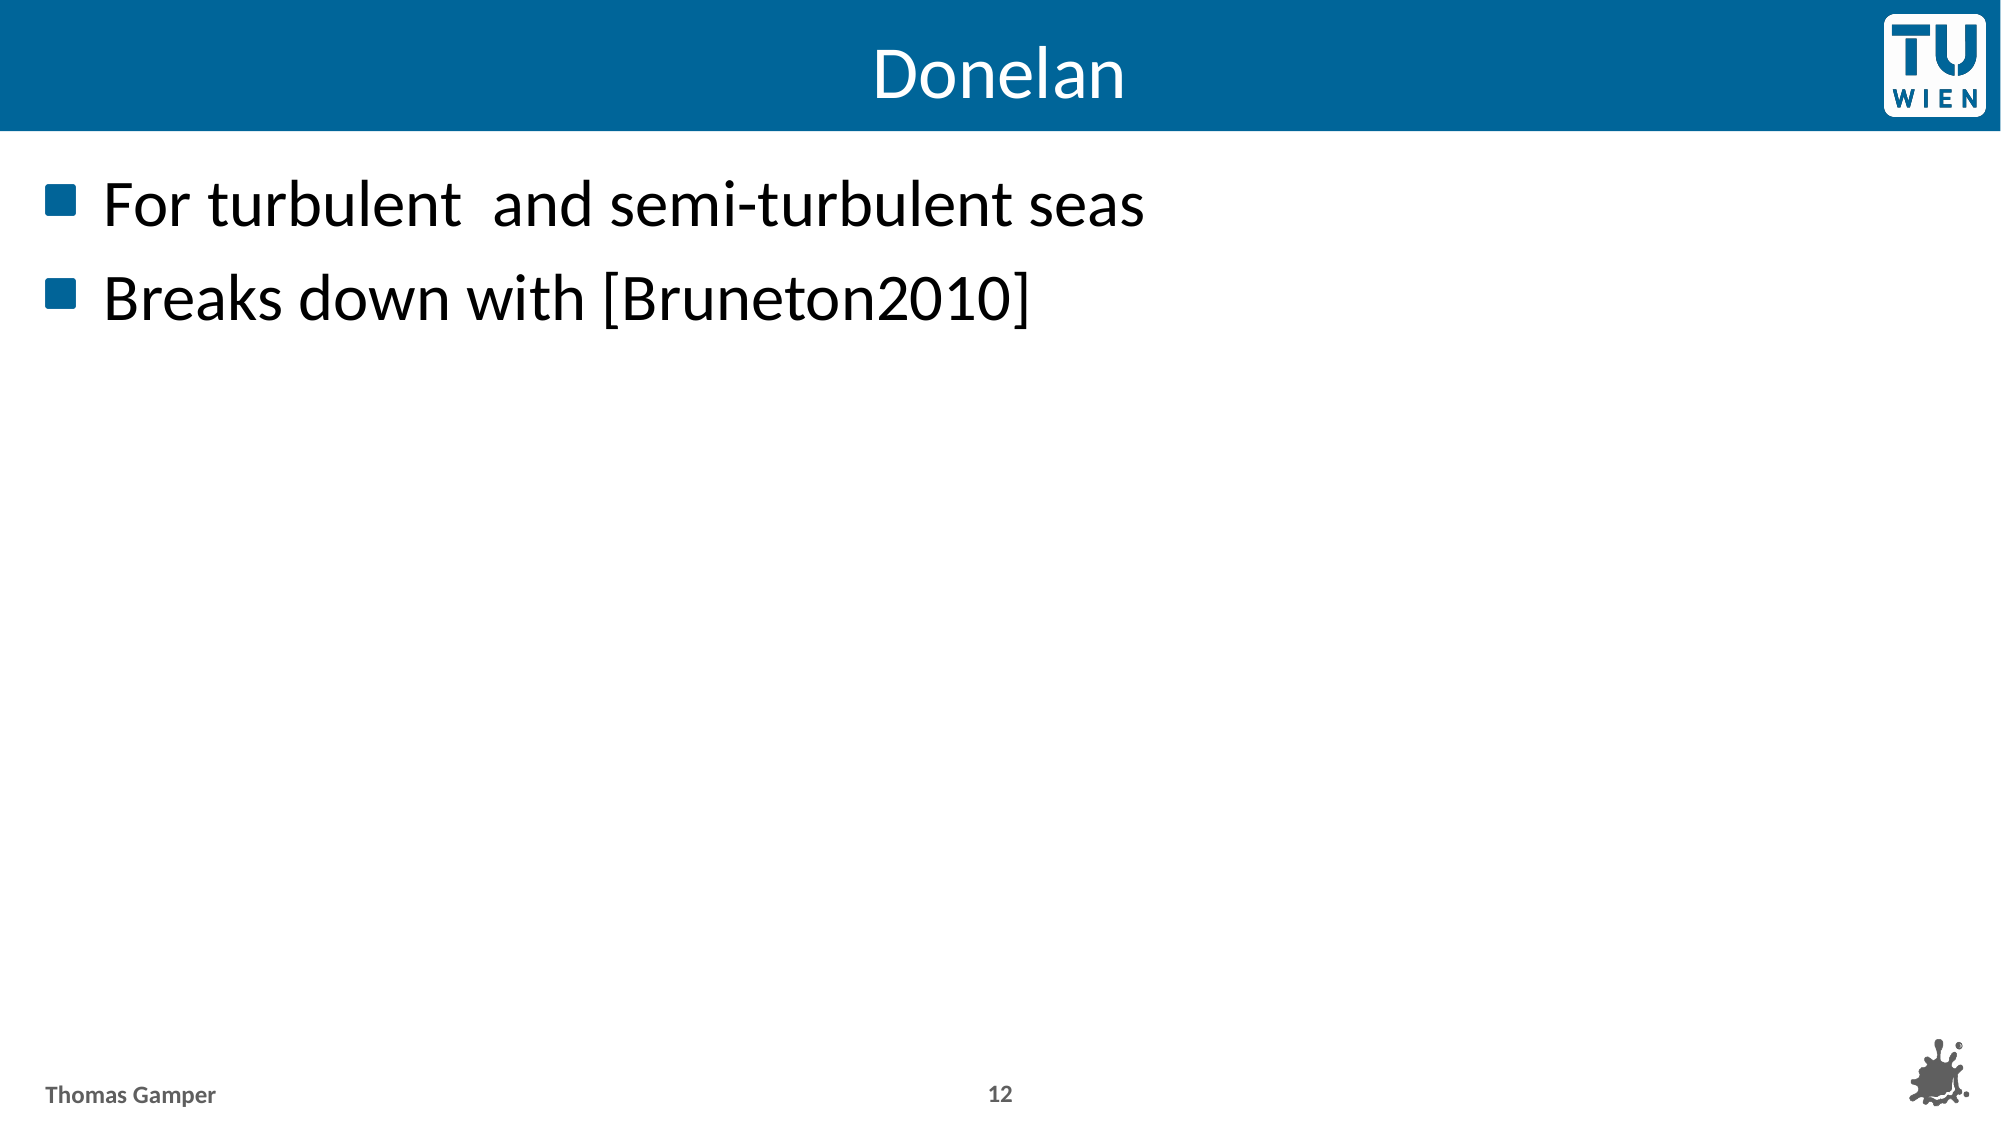

# Donelan
For turbulent  and semi-turbulent seas
Breaks down with [Bruneton2010]
12
Thomas Gamper